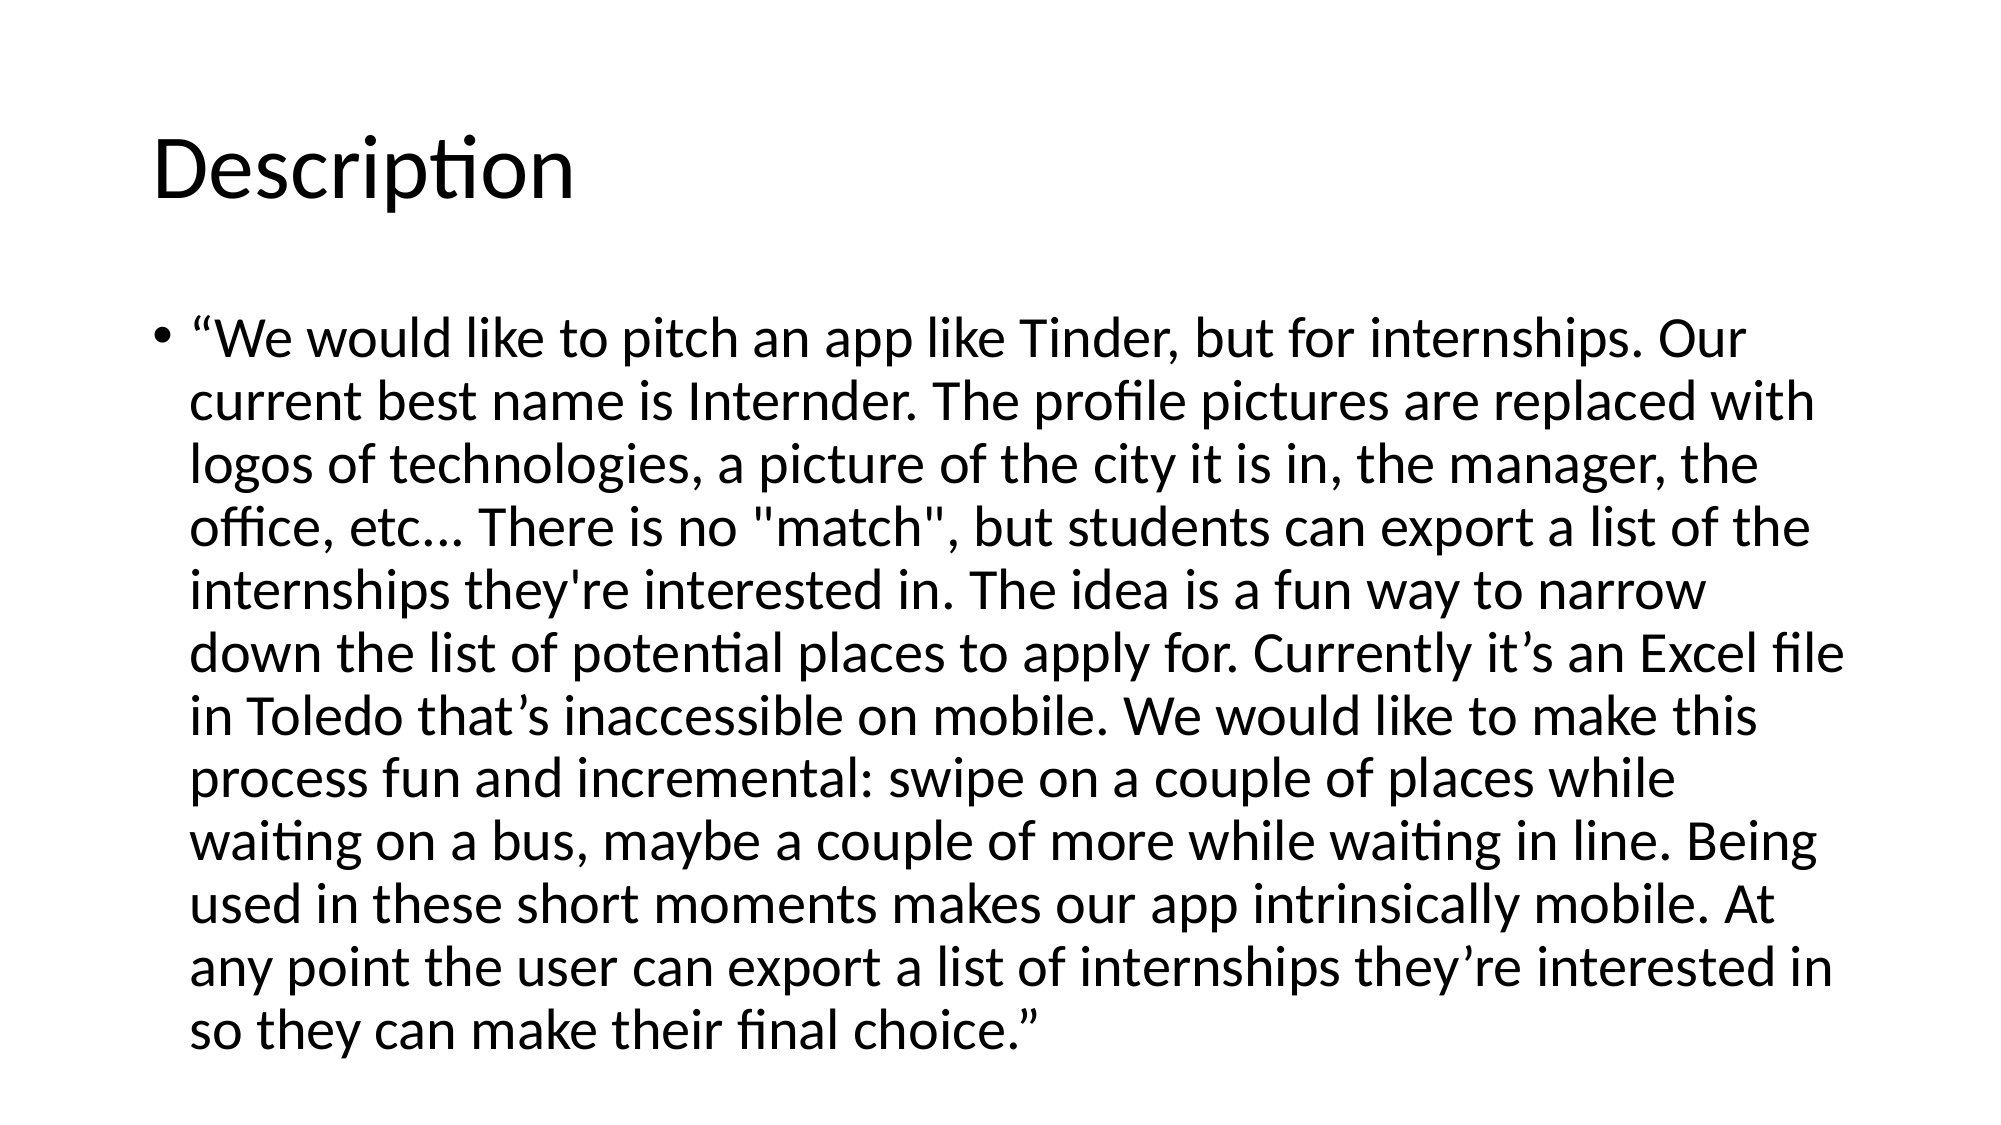

# Description
“We would like to pitch an app like Tinder, but for internships. Our current best name is Internder. The profile pictures are replaced with logos of technologies, a picture of the city it is in, the manager, the office, etc... There is no "match", but students can export a list of the internships they're interested in. The idea is a fun way to narrow down the list of potential places to apply for. Currently it’s an Excel file in Toledo that’s inaccessible on mobile. We would like to make this process fun and incremental: swipe on a couple of places while waiting on a bus, maybe a couple of more while waiting in line. Being used in these short moments makes our app intrinsically mobile. At any point the user can export a list of internships they’re interested in so they can make their final choice.”